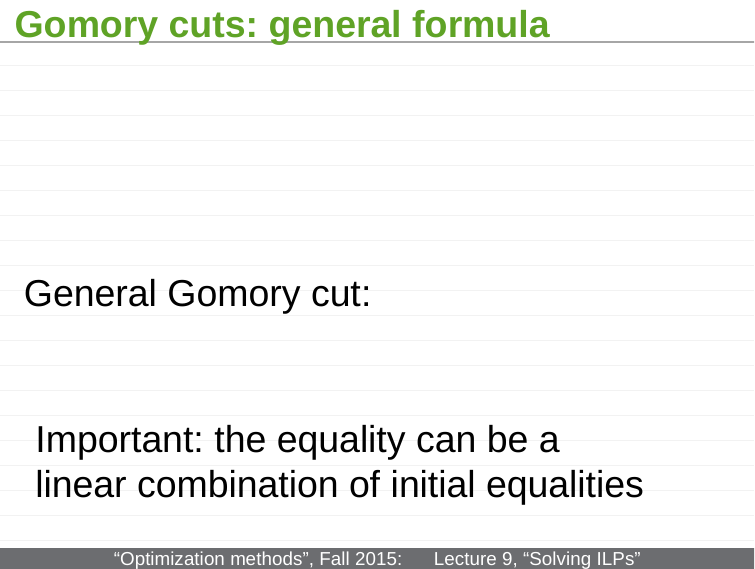

# Gomory cuts: general formula
General Gomory cut:
Important: the equality can be a linear combination of initial equalities